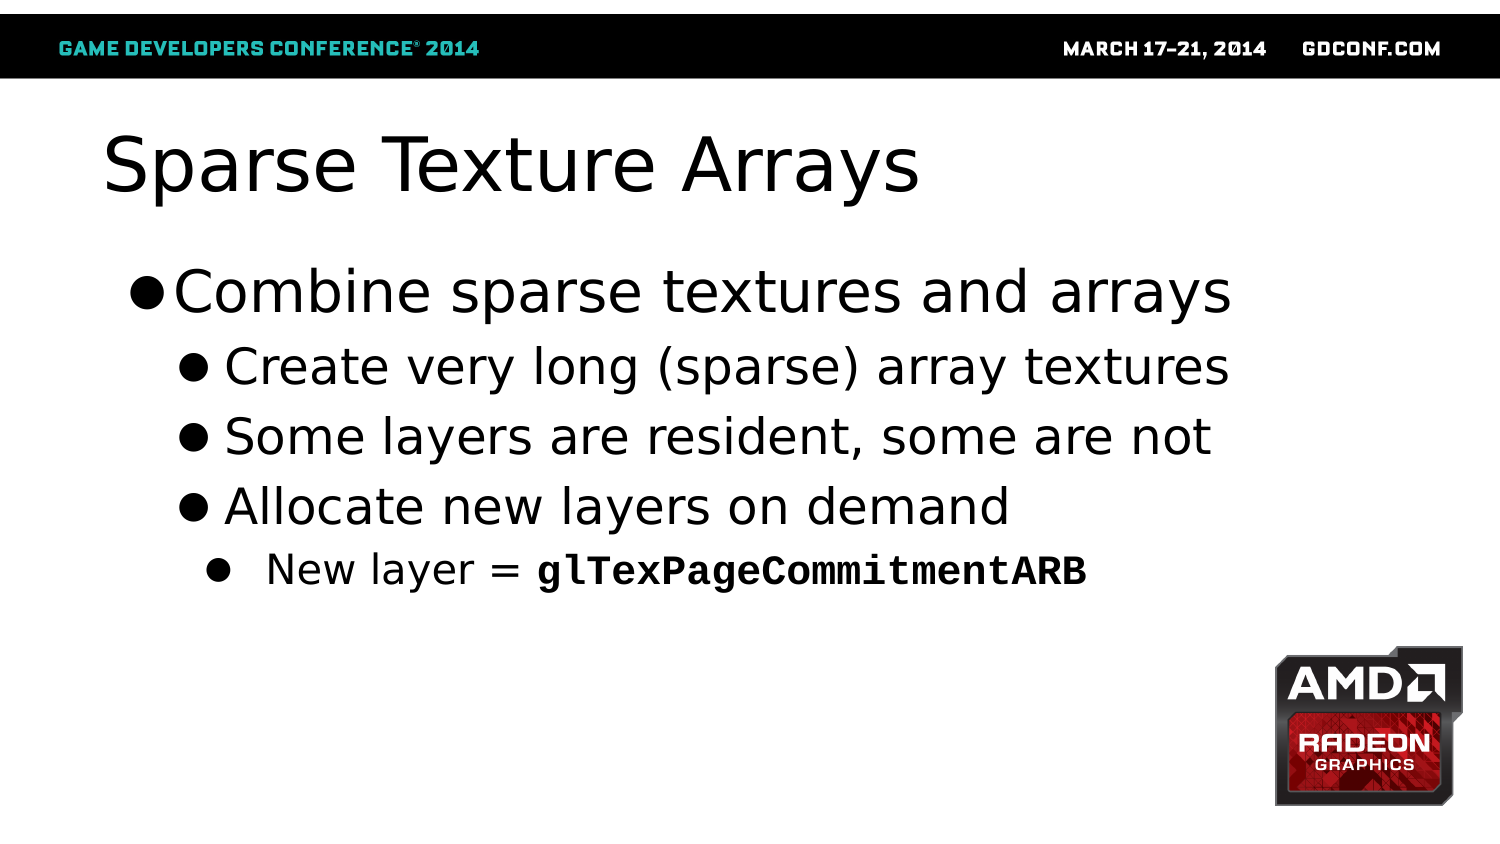

# Sparse Texture Arrays
Combine sparse textures and arrays
Create very long (sparse) array textures
Some layers are resident, some are not
Allocate new layers on demand
 New layer = glTexPageCommitmentARB